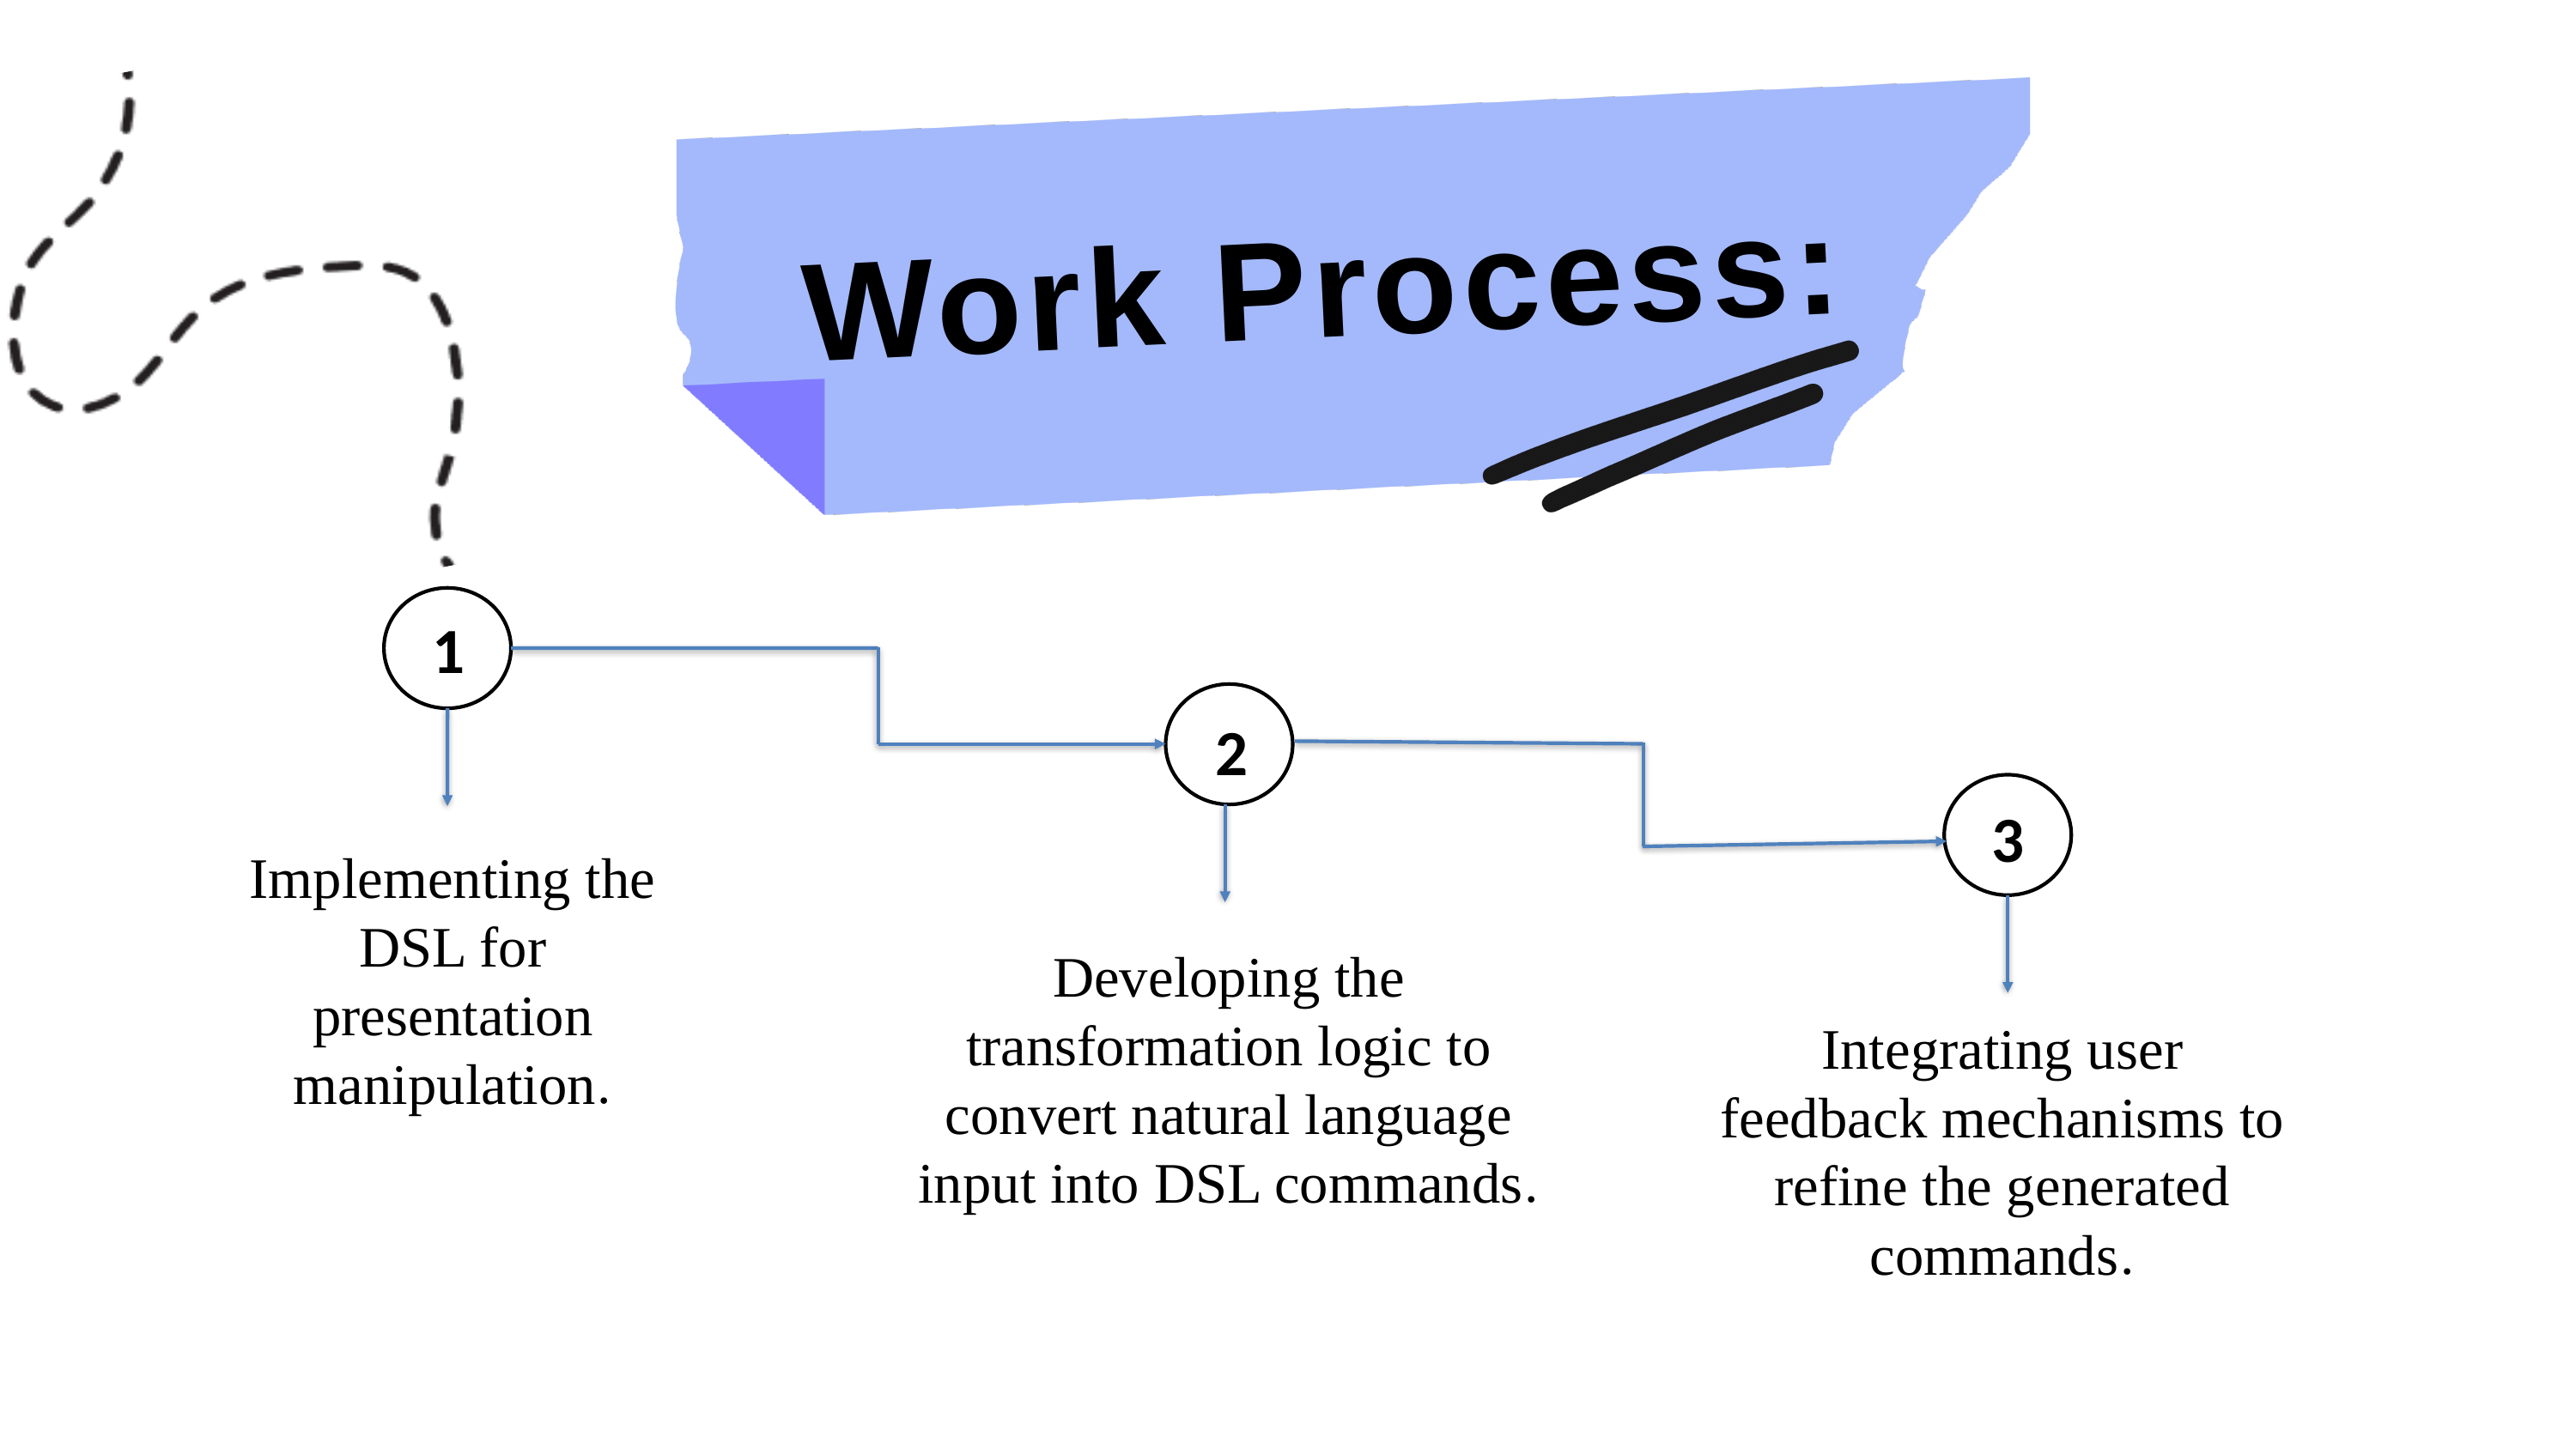

Work Process:

1

2

3
Implementing the DSL for presentation manipulation.

Developing the transformation logic to convert natural language input into DSL commands.

Integrating user feedback mechanisms to refine the generated commands.